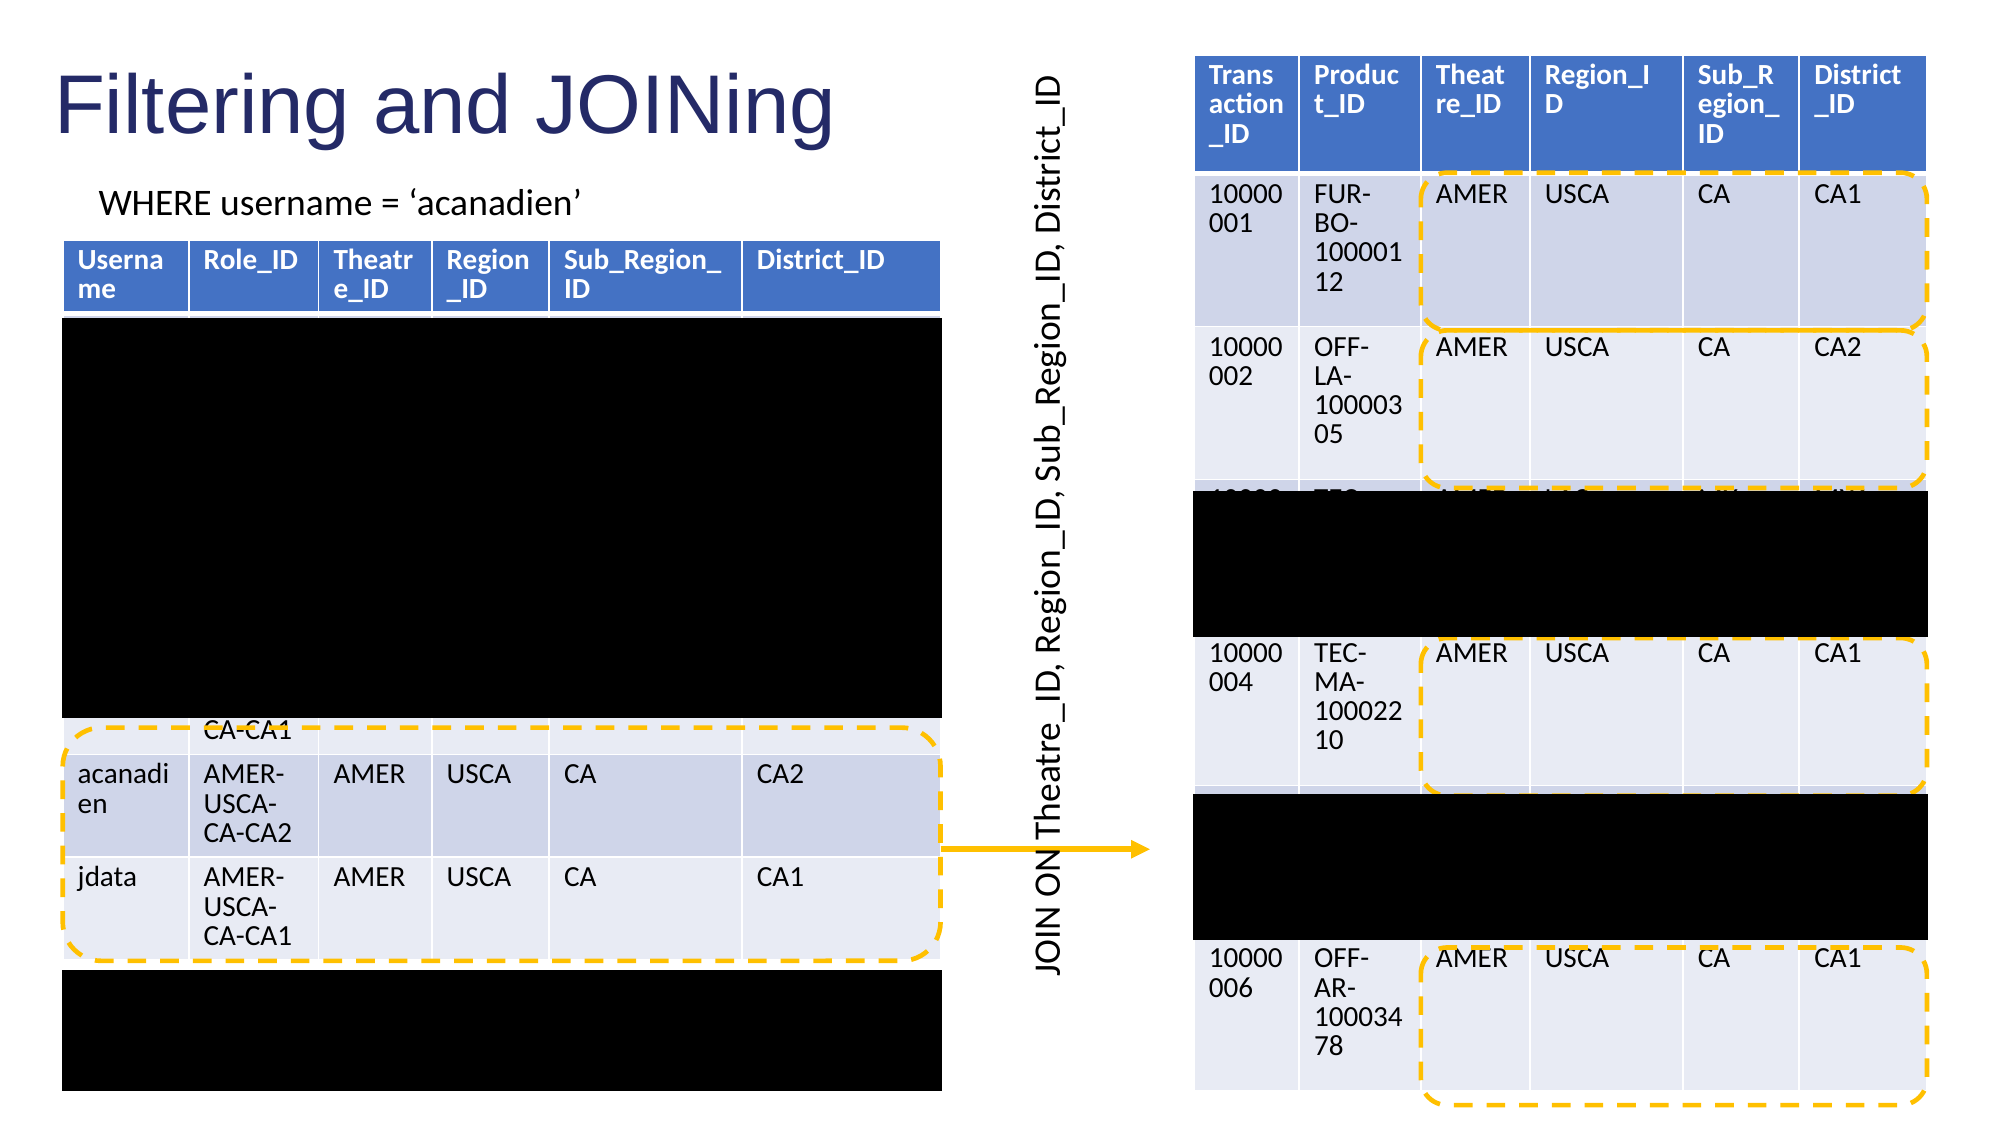

# Filtering and JOINing
| Transaction\_ID | Product\_ID | Theatre\_ID | Region\_ID | Sub\_Region\_ID | District\_ID |
| --- | --- | --- | --- | --- | --- |
| 10000001 | FUR-BO-10000112 | AMER | USCA | CA | CA1 |
| 10000002 | OFF-LA-10000305 | AMER | USCA | CA | CA2 |
| 10000003 | TEC-MA-10000418 | AMER | LAC | MX | MX1 |
| 10000004 | TEC-MA-10002210 | AMER | USCA | CA | CA1 |
| 10000005 | FUR-TA-10001950 | AMER | LAC | RoLAC | CR |
| 10000006 | OFF-AR-10003478 | AMER | USCA | CA | CA1 |
WHERE username = ‘acanadien’

| Username | Role\_ID | Theatre\_ID | Region\_ID | Sub\_Region\_ID | District\_ID |
| --- | --- | --- | --- | --- | --- |
| lsmith | AMER-USCA-CA-CA1 | AMER | USCA | CA | CA1 |
| lsmith | AMER-USCA-CA-CA2 | AMER | USCA | CA | CA2 |
| lsmith | AMER-LAC-MX-MX1 | AMER | LAC | MX | MX1 |
| acanadien | AMER-USCA-CA-CA1 | AMER | USCA | CA | CA1 |
| acanadien | AMER-USCA-CA-CA2 | AMER | USCA | CA | CA2 |
| jdata | AMER-USCA-CA-CA1 | AMER | USCA | CA | CA1 |

JOIN ON Theatre_ID, Region_ID, Sub_Region_ID, District_ID